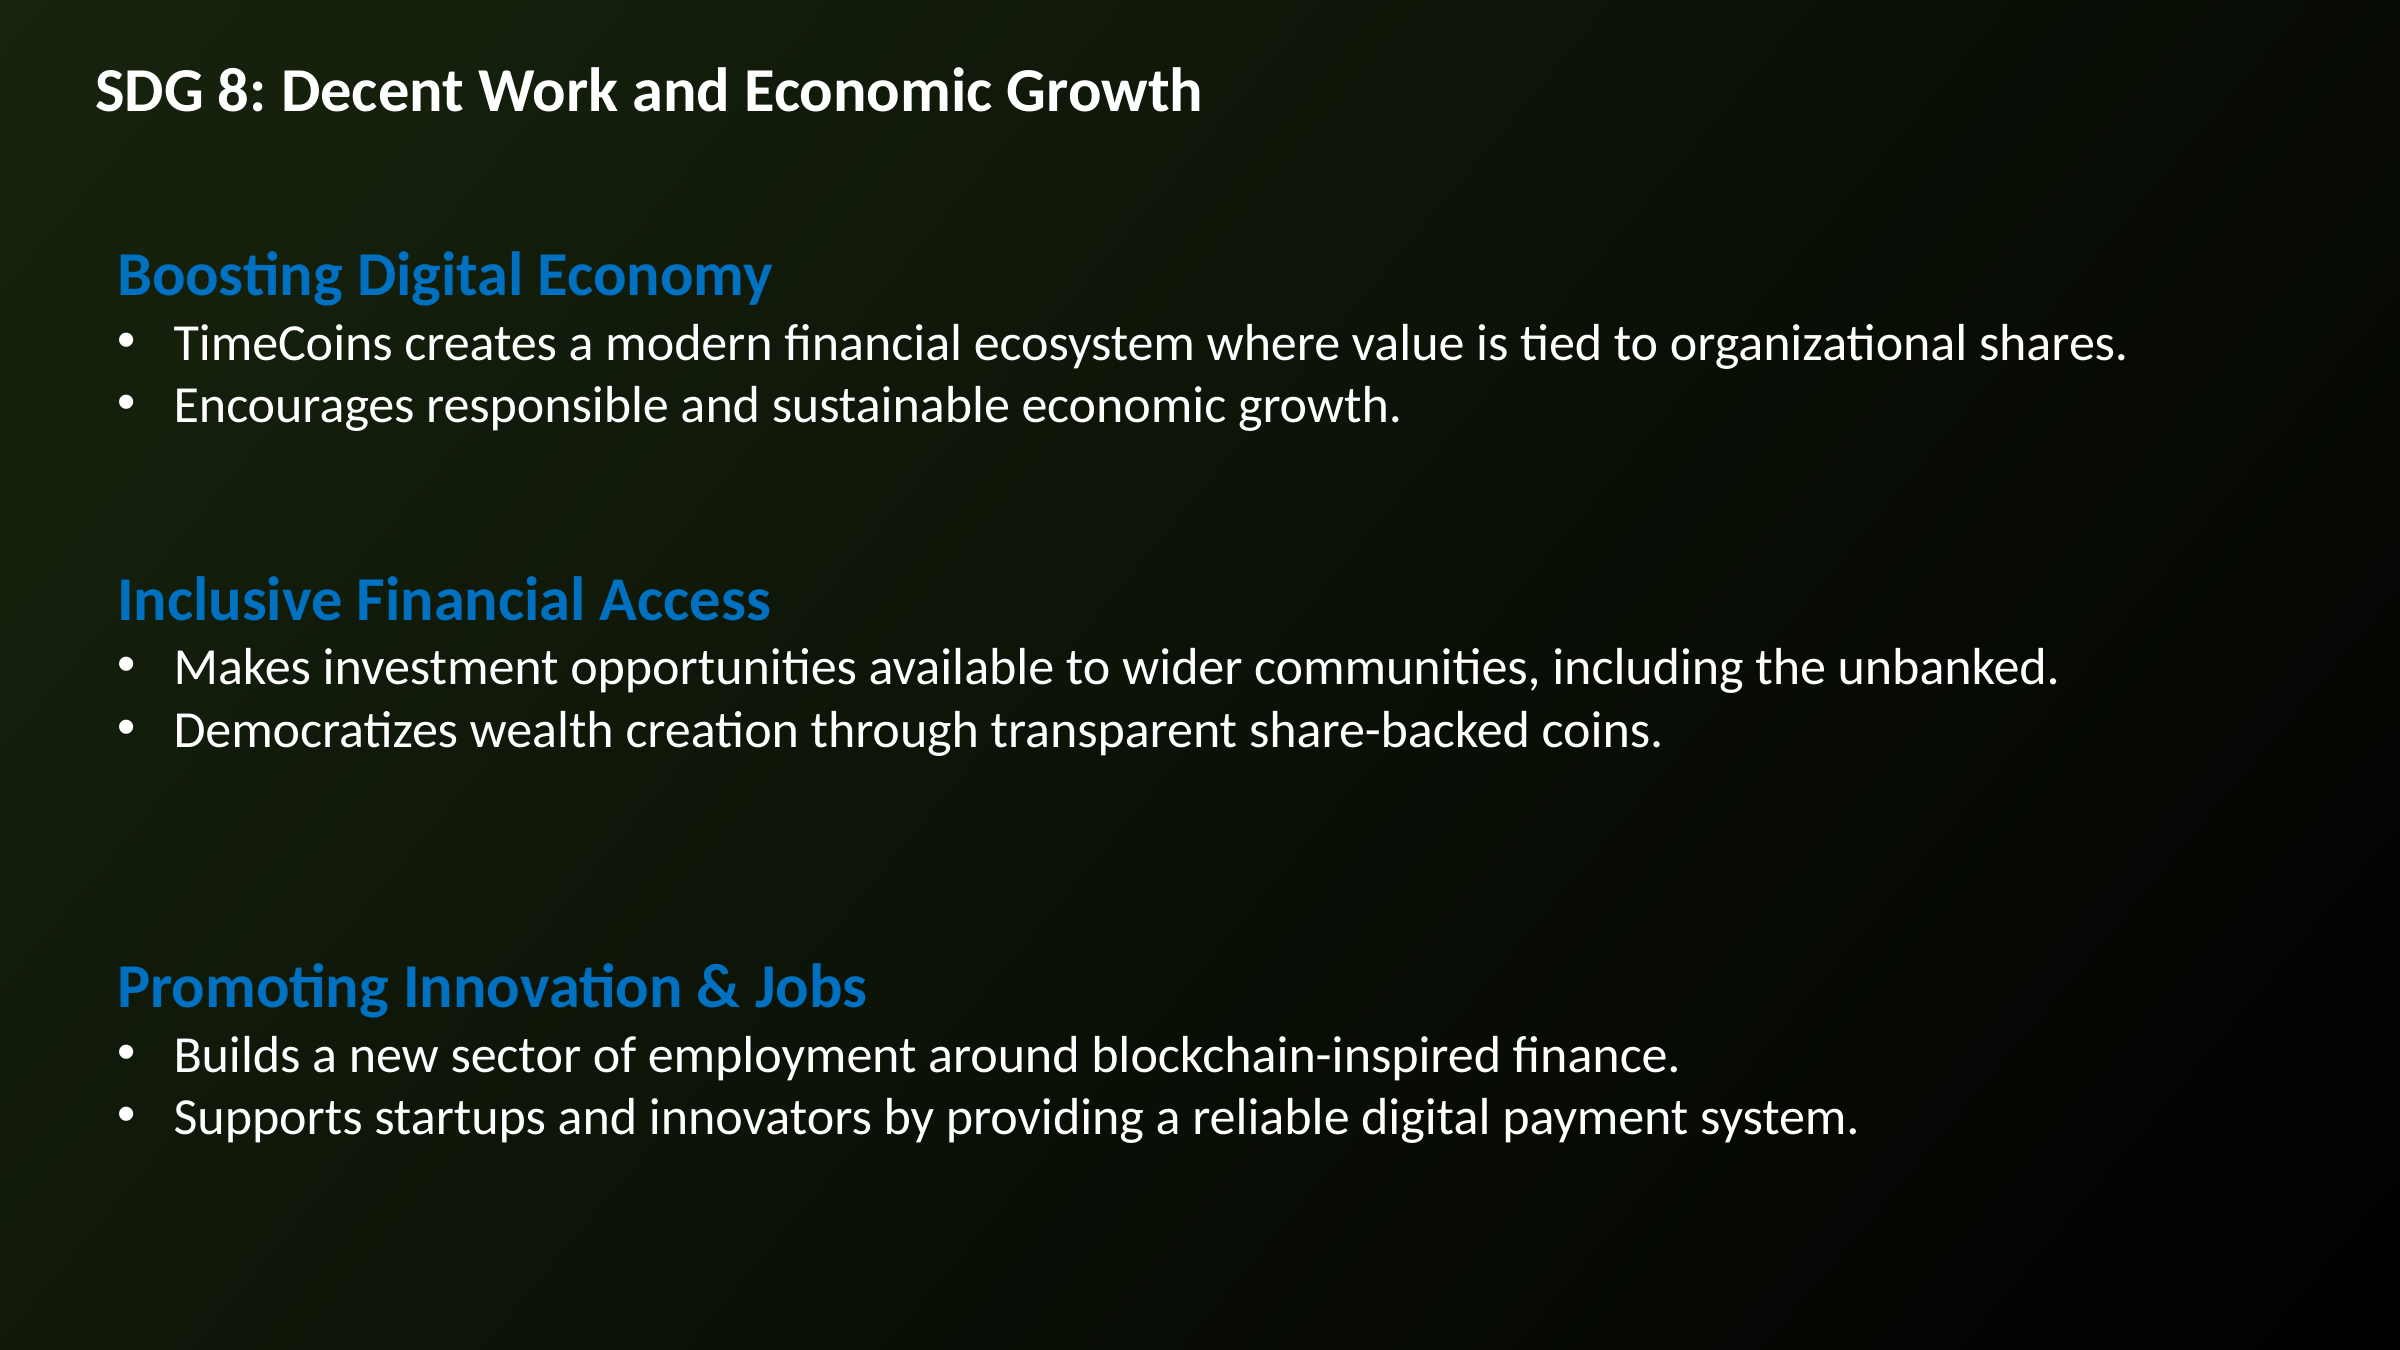

SDG 8: Decent Work and Economic Growth
Boosting Digital Economy
TimeCoins creates a modern financial ecosystem where value is tied to organizational shares.
Encourages responsible and sustainable economic growth.

Inclusive Financial Access
Makes investment opportunities available to wider communities, including the unbanked.
Democratizes wealth creation through transparent share-backed coins.

Promoting Innovation & Jobs
Builds a new sector of employment around blockchain-inspired finance.
Supports startups and innovators by providing a reliable digital payment system.